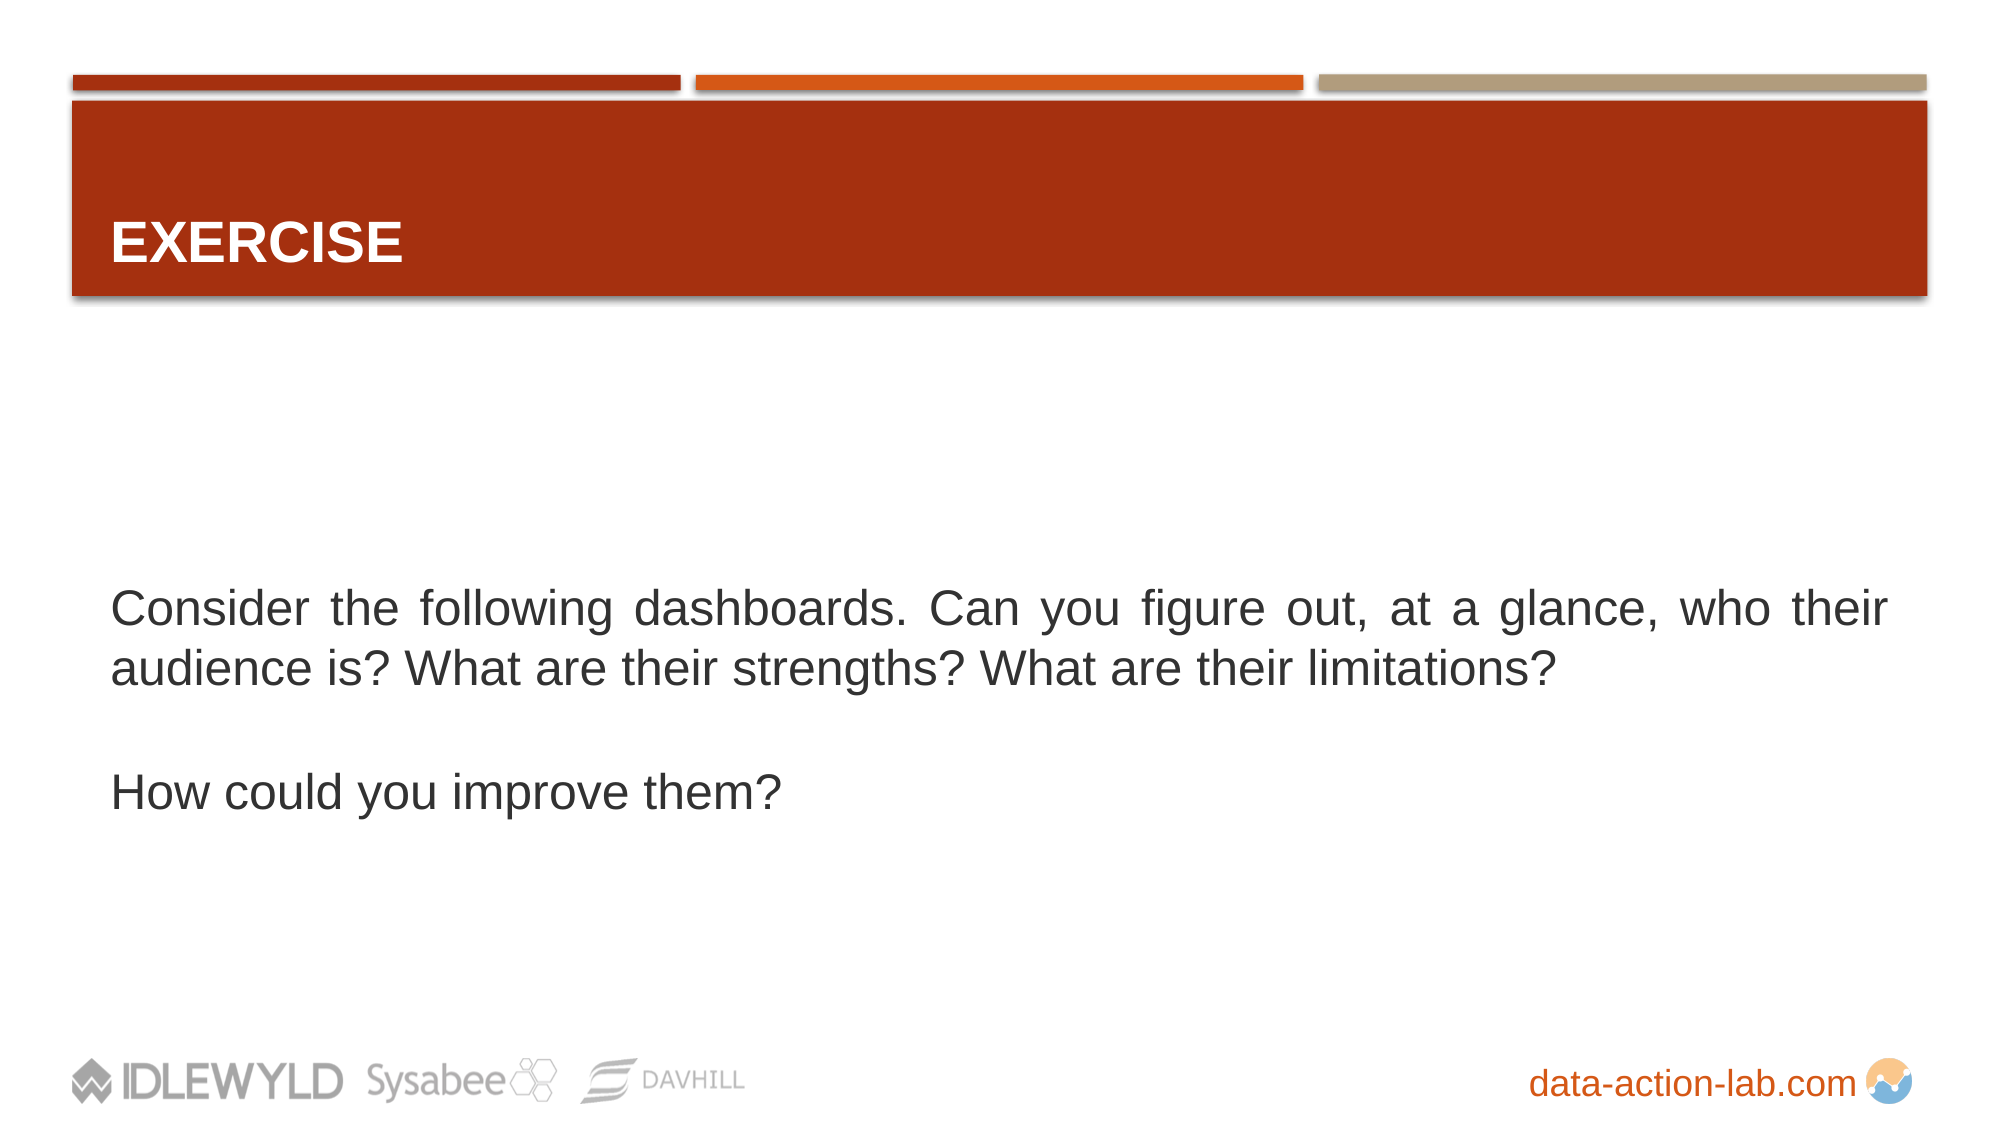

# eXERCISE
Consider the following dashboards. Can you figure out, at a glance, who their audience is? What are their strengths? What are their limitations?

How could you improve them?